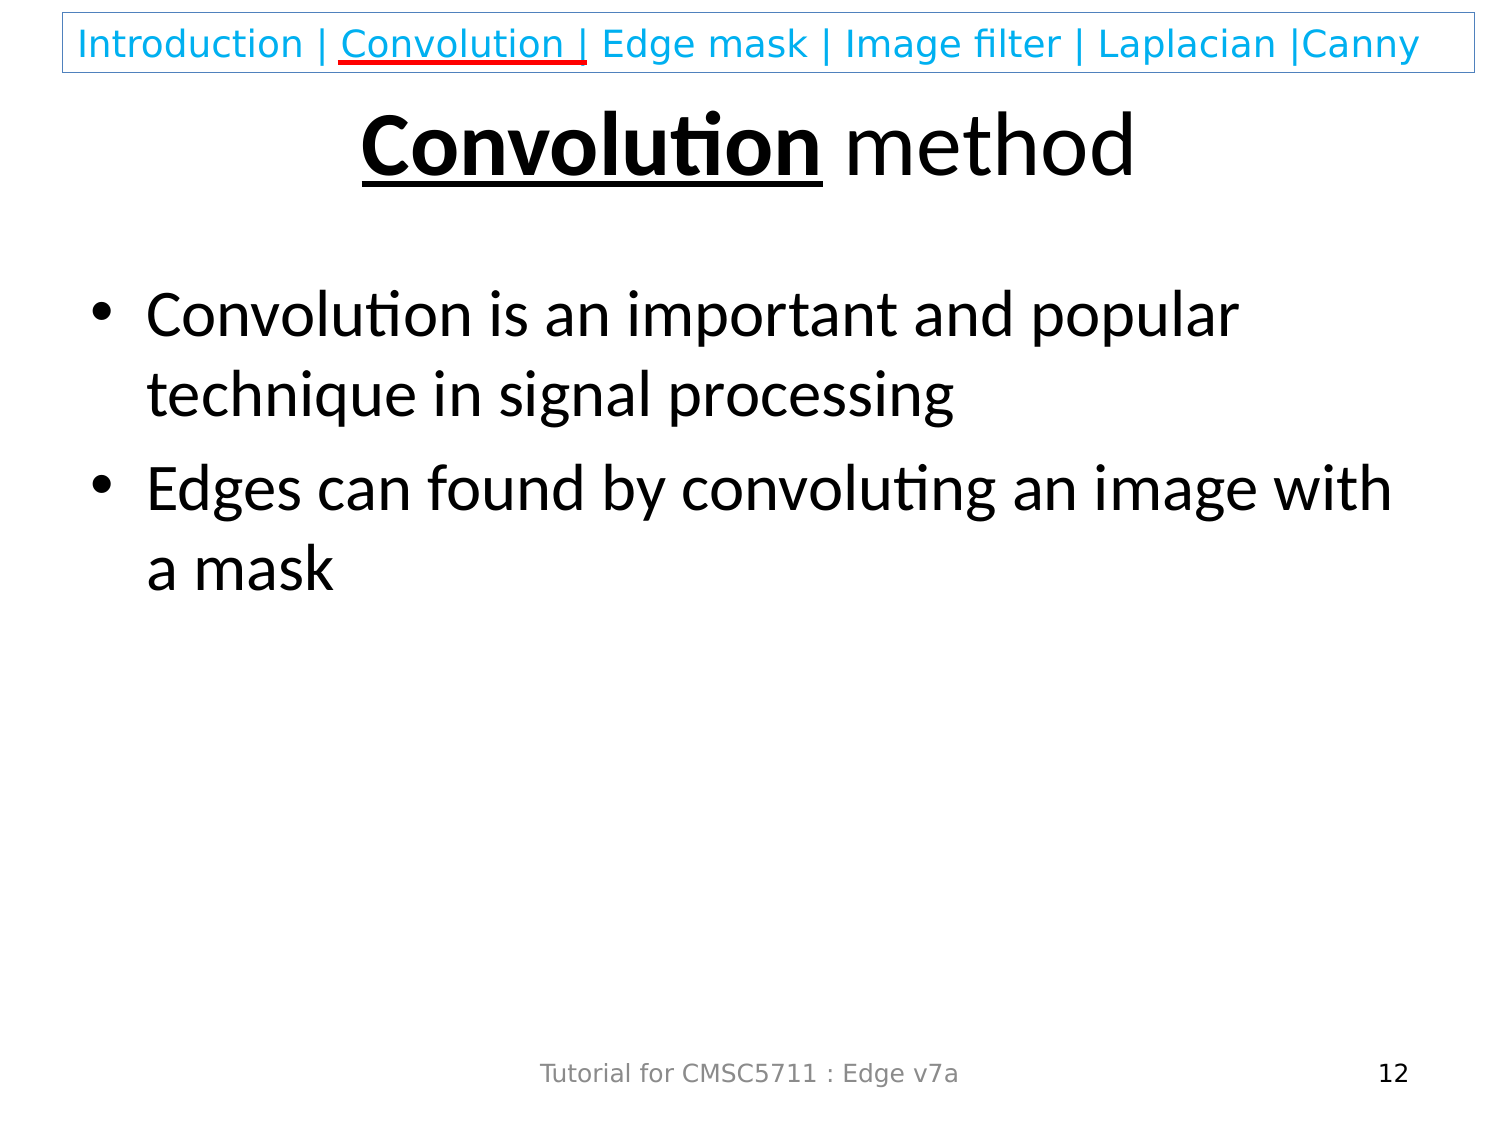

# Convolution method
Convolution is an important and popular technique in signal processing
Edges can found by convoluting an image with a mask
Tutorial for CMSC5711 : Edge v7a
12